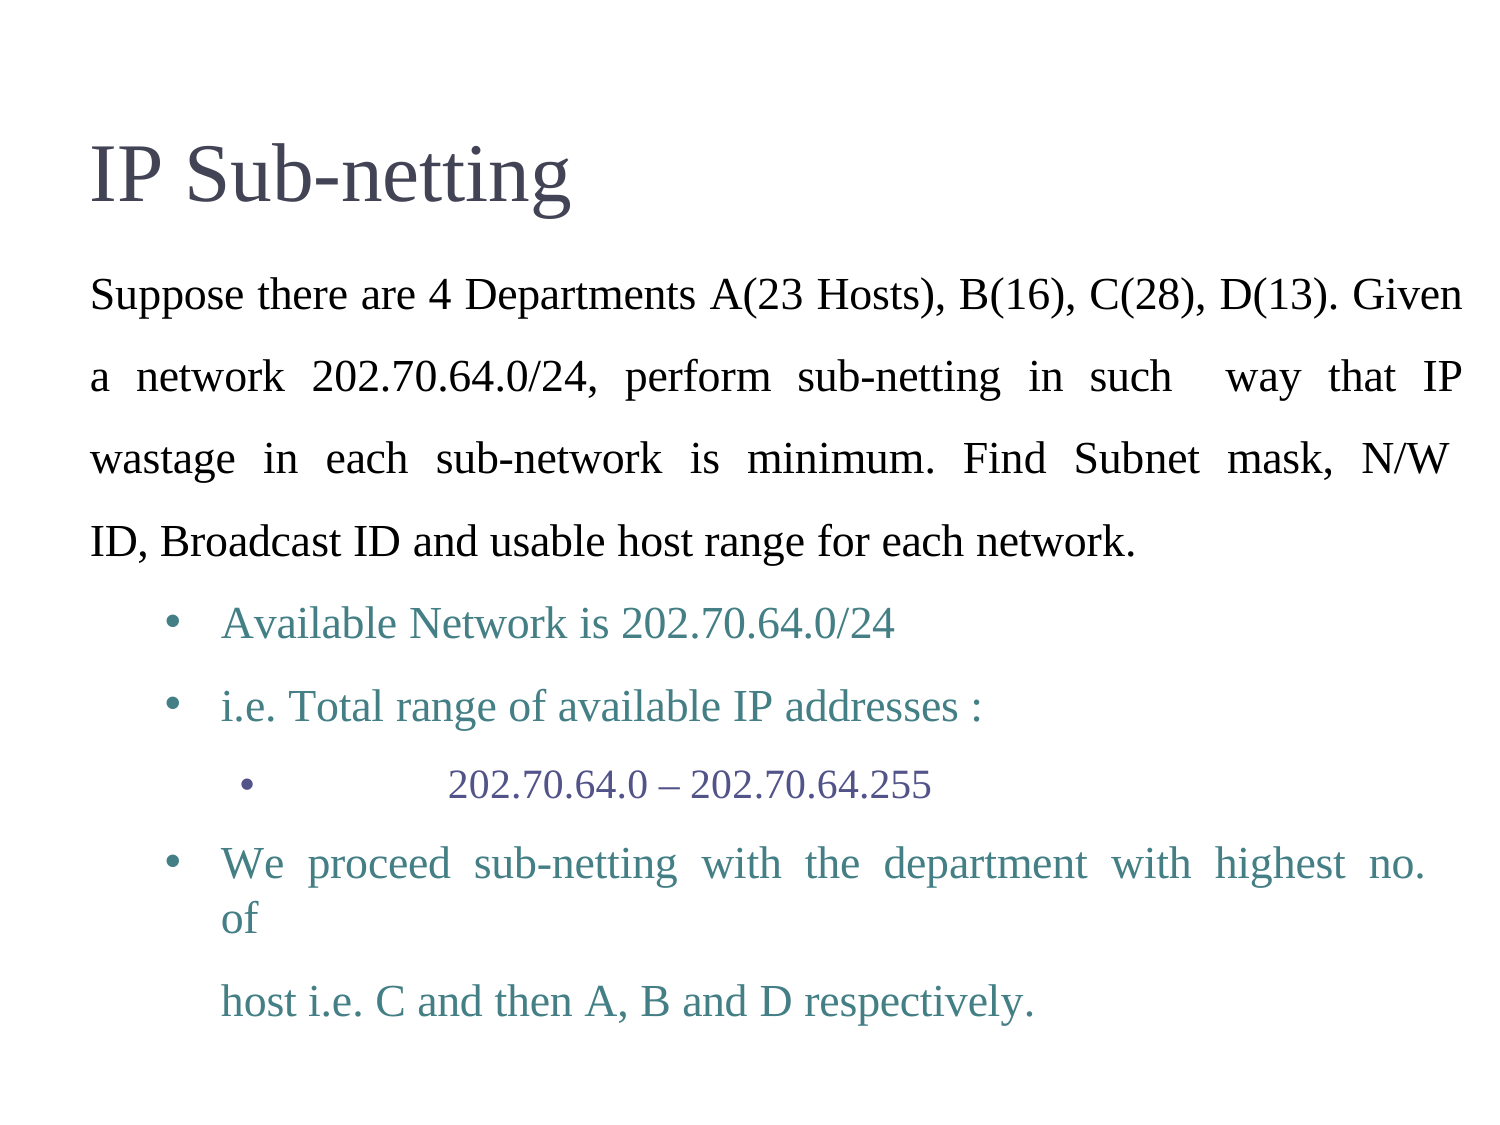

IP Sub-netting
Suppose there are 4 Departments A(23 Hosts), B(16), C(28), D(13). Given a  network  202.70.64.0/24,  perform  sub-netting  in  such    way  that  IP wastage  in  each  sub-network  is  minimum.  Find  Subnet  mask,  N/W  ID, Broadcast ID and usable host range for each network.
Available Network is 202.70.64.0/24
i.e. Total range of available IP addresses :
•	202.70.64.0 – 202.70.64.255
We  proceed  sub-netting  with  the  department  with  highest  no.  of
host i.e. C and then A, B and D respectively.